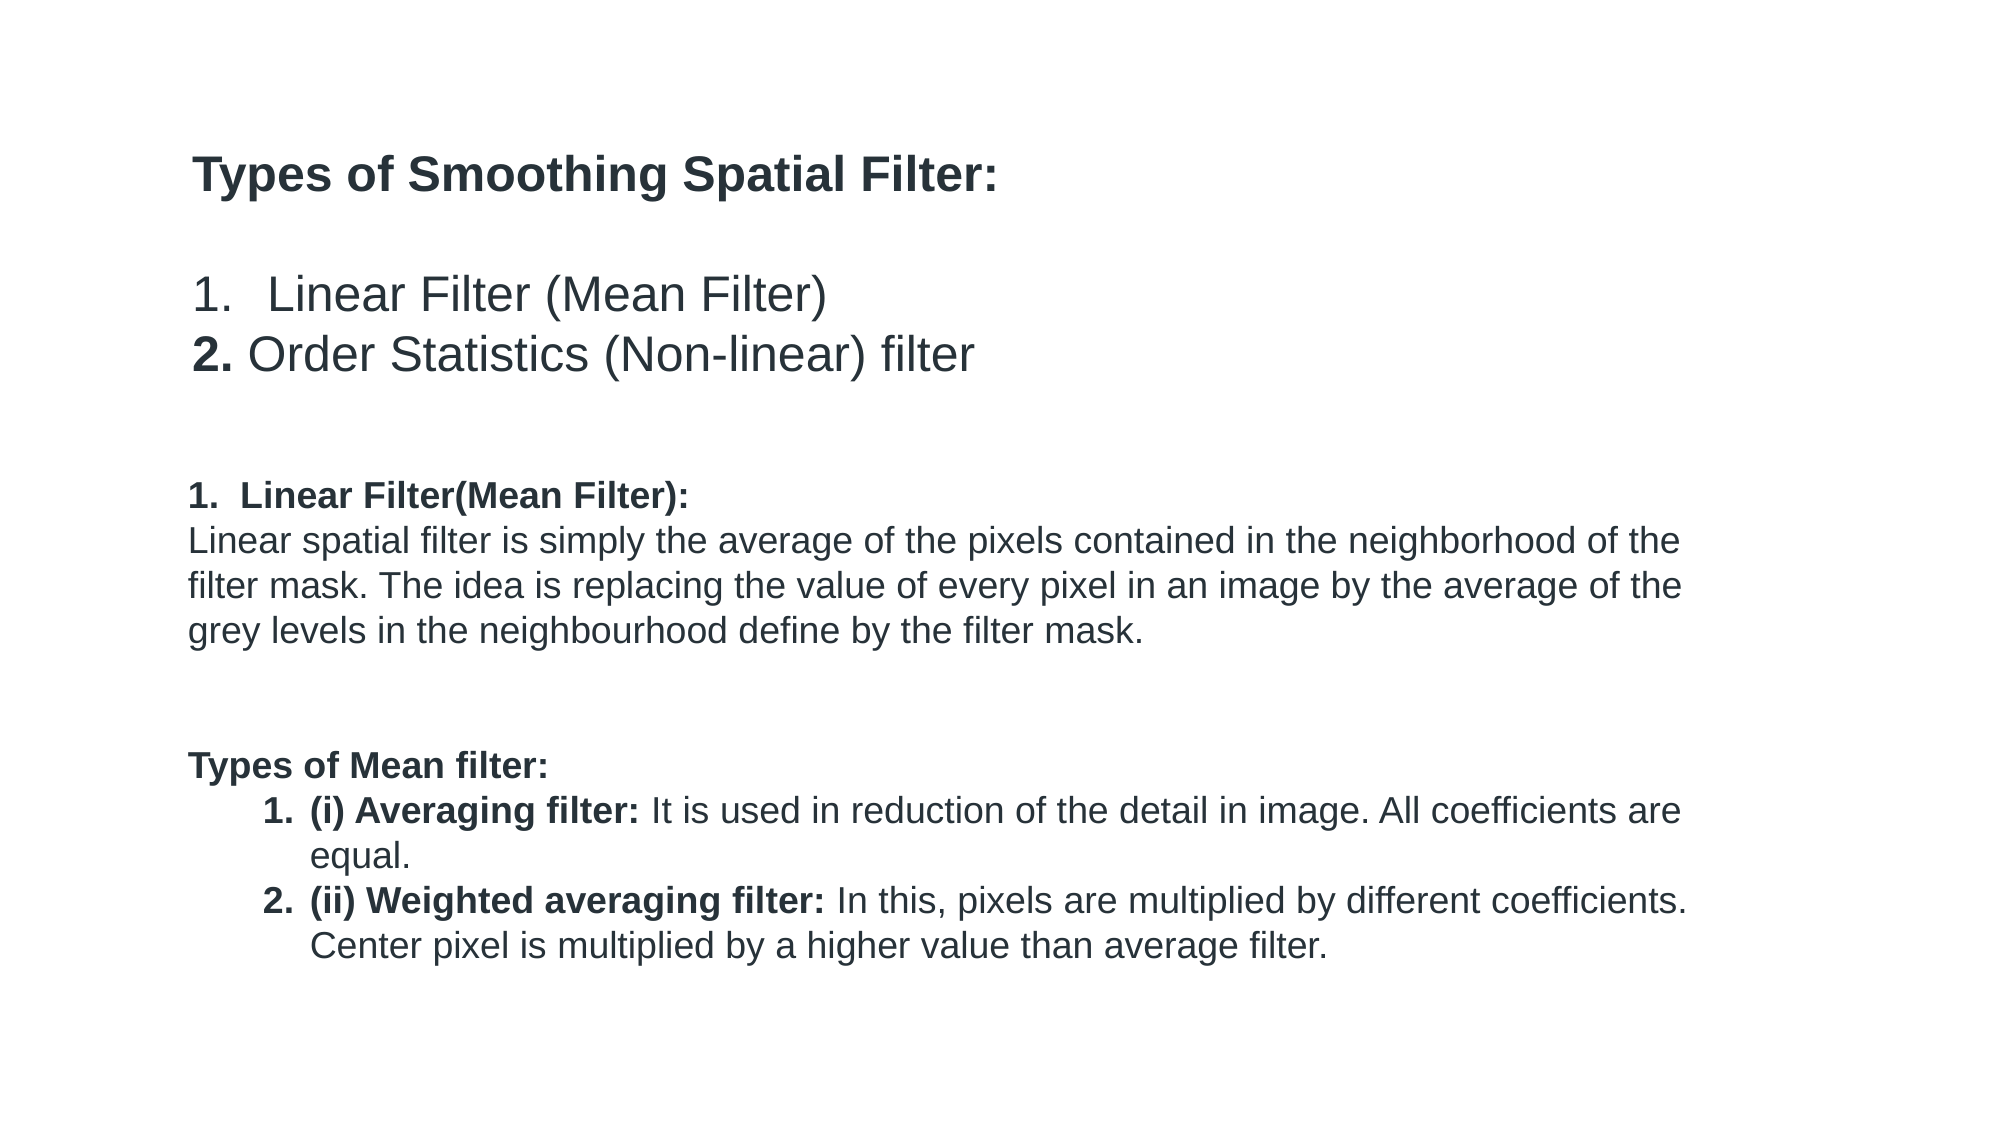

# Smoothing Spatial Filters
Types of Smoothing Spatial Filter:

Linear Filter (Mean Filter)
2. Order Statistics (Non-linear) filter

  Linear Filter(Mean Filter):
Linear spatial filter is simply the average of the pixels contained in the neighborhood of the filter mask. The idea is replacing the value of every pixel in an image by the average of the grey levels in the neighbourhood define by the filter mask.

Types of Mean filter:
(i) Averaging filter: It is used in reduction of the detail in image. All coefficients are equal.
(ii) Weighted averaging filter: In this, pixels are multiplied by different coefficients. Center pixel is multiplied by a higher value than average filter.